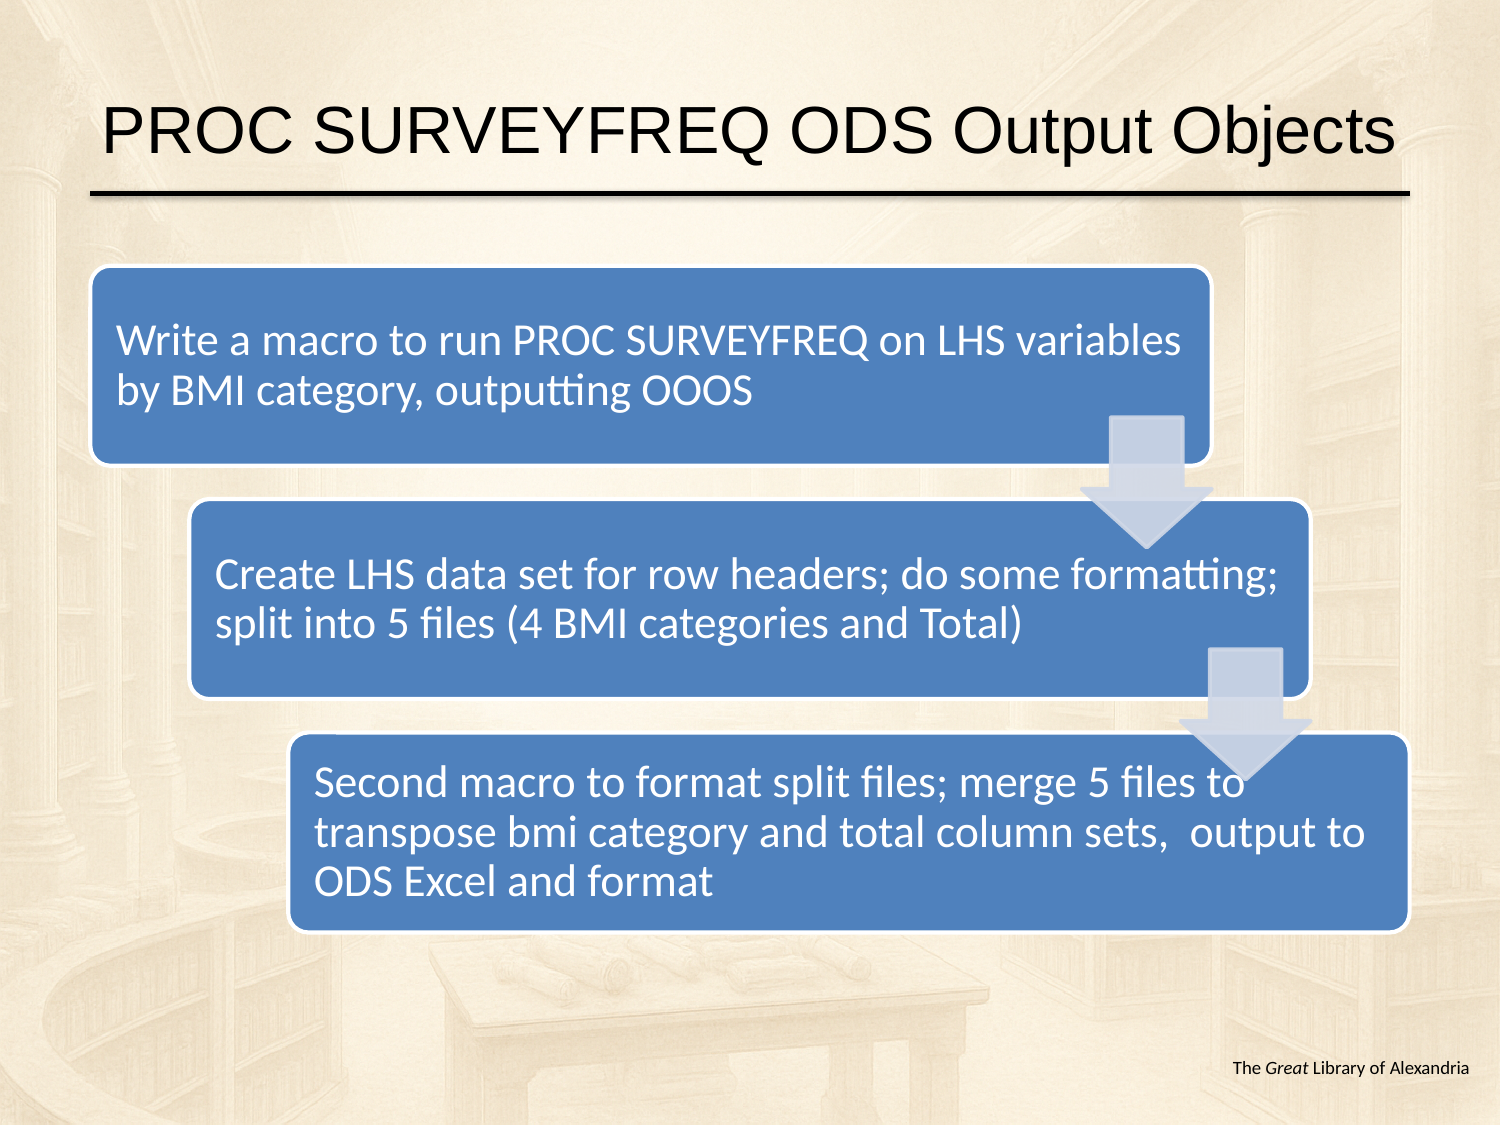

# PROC SURVEYFREQ ODS Output Objects
Write a macro to run PROC SURVEYFREQ on LHS variables by BMI category, outputting OOOS
Create LHS data set for row headers; do some formatting; split into 5 files (4 BMI categories and Total)
Second macro to format split files; merge 5 files to transpose bmi category and total column sets,  output to ODS Excel and format

The Great Library of Alexandria